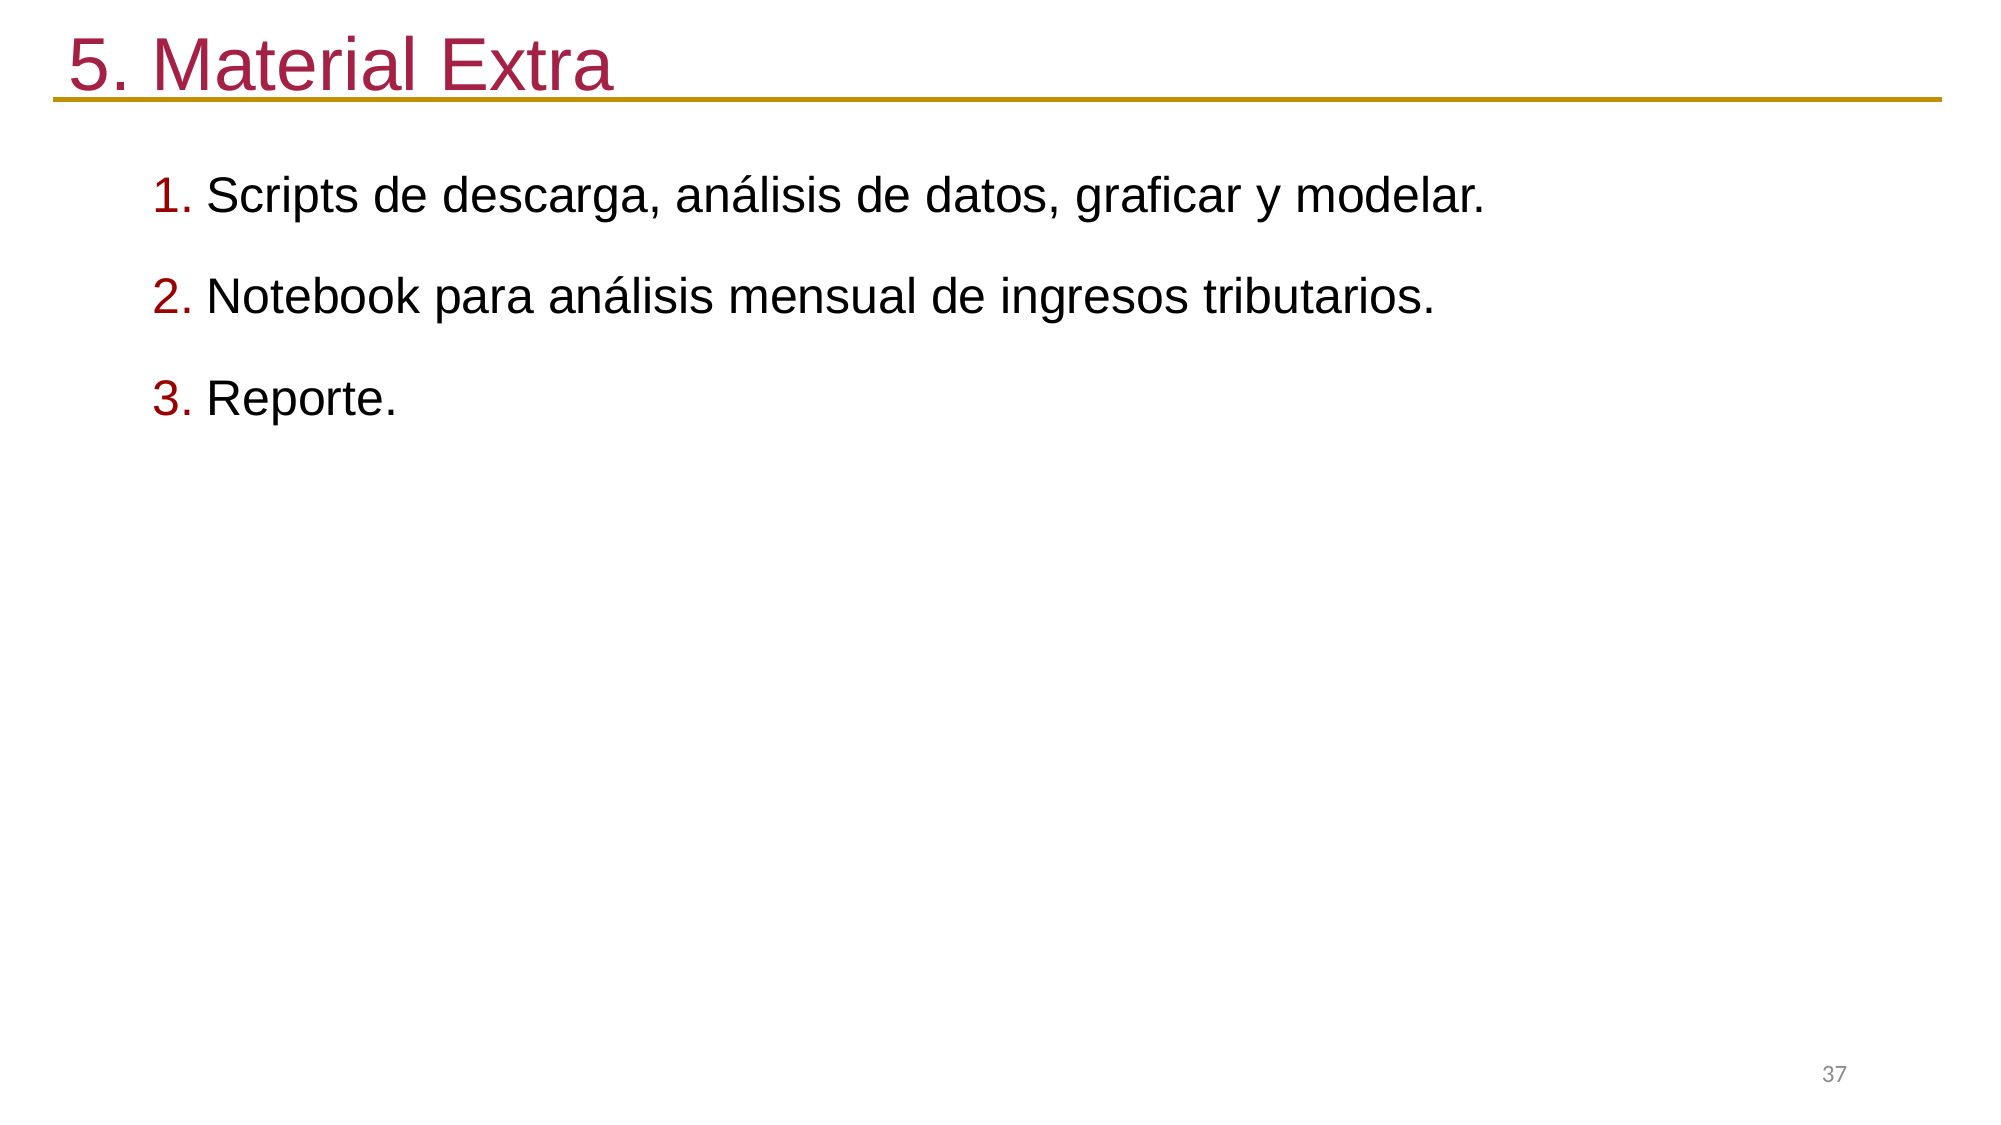

5. Material Extra

Scripts de descarga, análisis de datos, graficar y modelar.
Notebook para análisis mensual de ingresos tributarios.
Reporte.

37